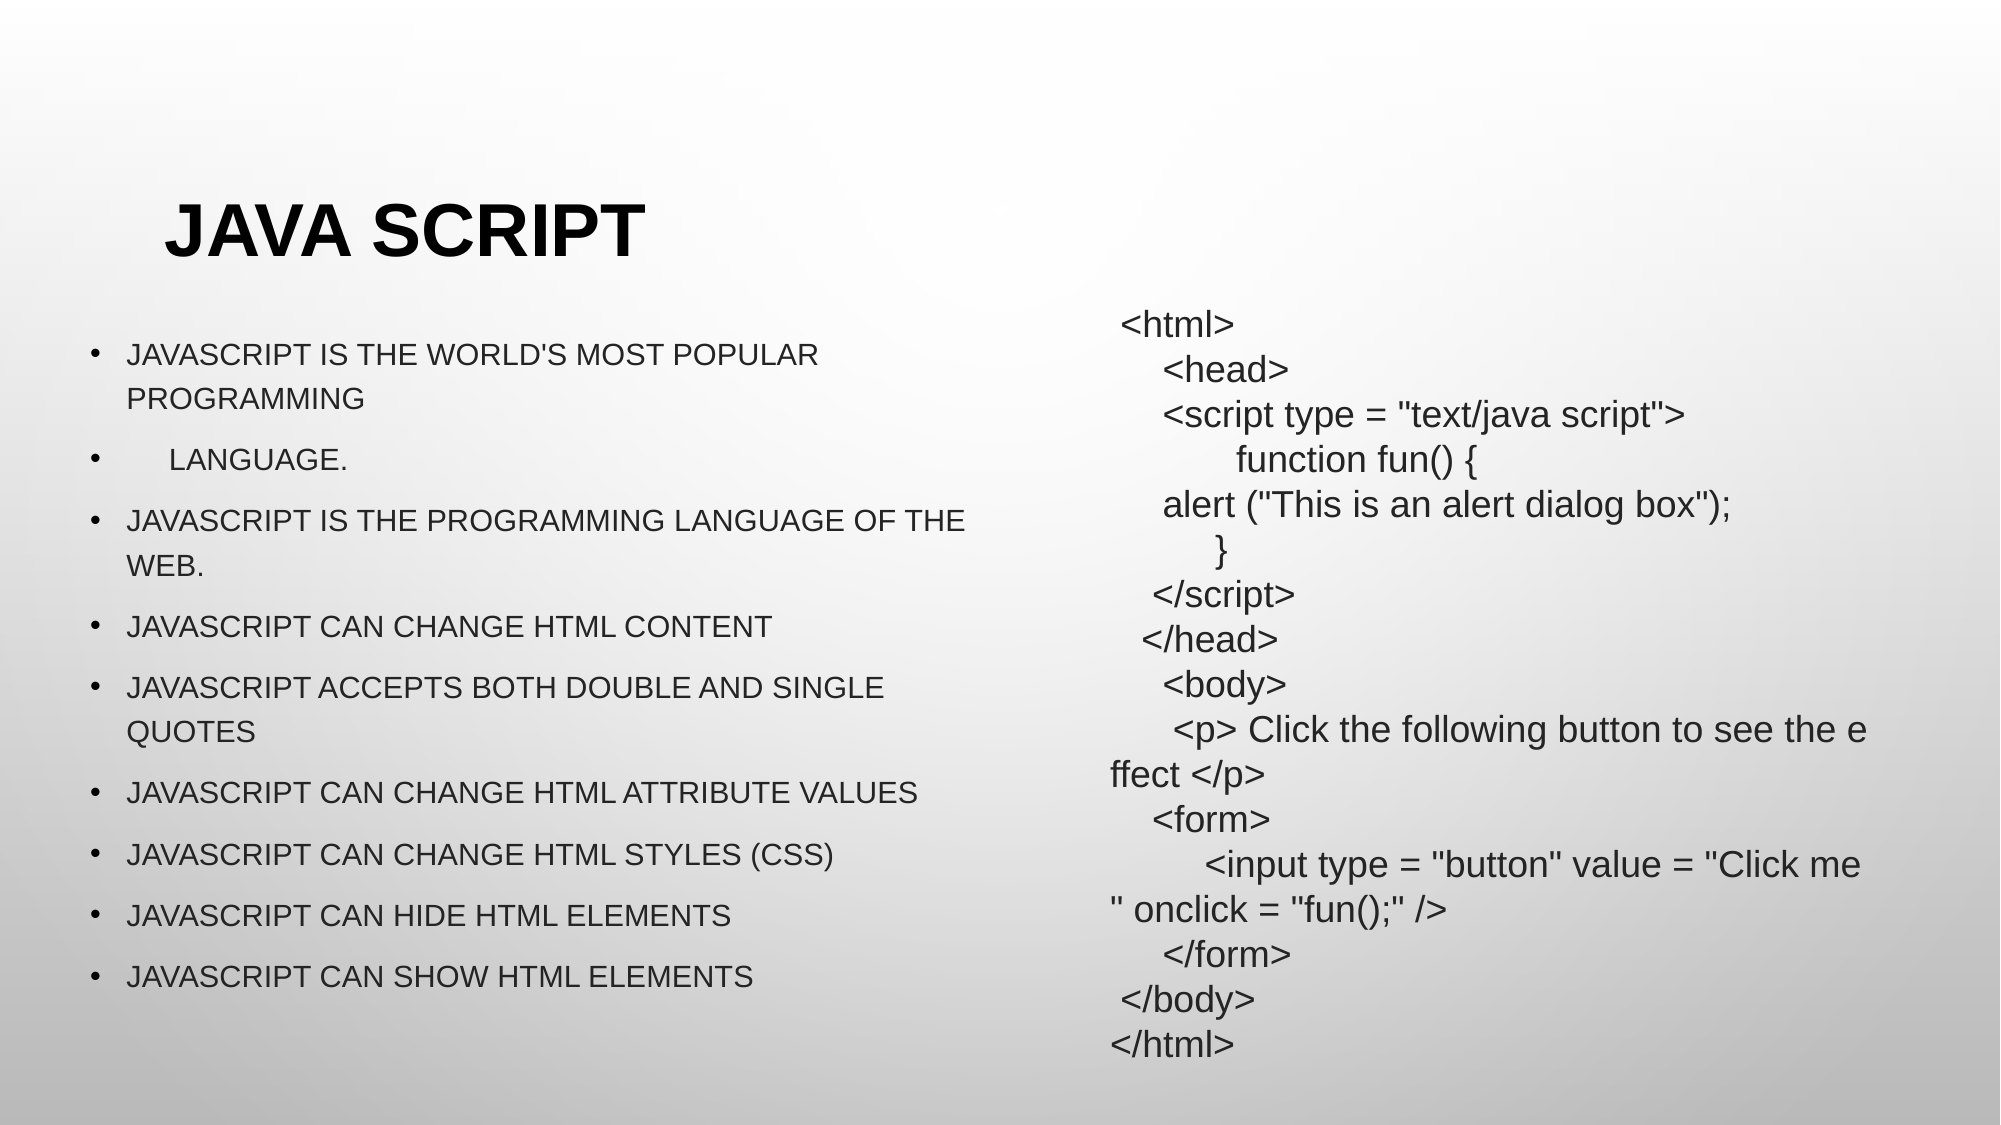

# JAVA SCRIPT
 <html>
     <head>
     <script type = "text/java script">
            function fun() {
     alert ("This is an alert dialog box");
          }
    </script>
   </head>
     <body>
      <p> Click the following button to see the effect </p>
    <form>
         <input type = "button" value = "Click me" onclick = "fun();" />
     </form>
 </body>
</html>
JavaScript is the world's most popular programming
     language.
JavaScript is the programming language of the Web.
JavaScript Can Change HTML Content
JavaScript accepts both double and single quotes
JavaScript Can Change HTML Attribute Values
JavaScript Can Change HTML Styles (CSS)
JavaScript Can Hide HTML Elements
JavaScript Can Show HTML Elements